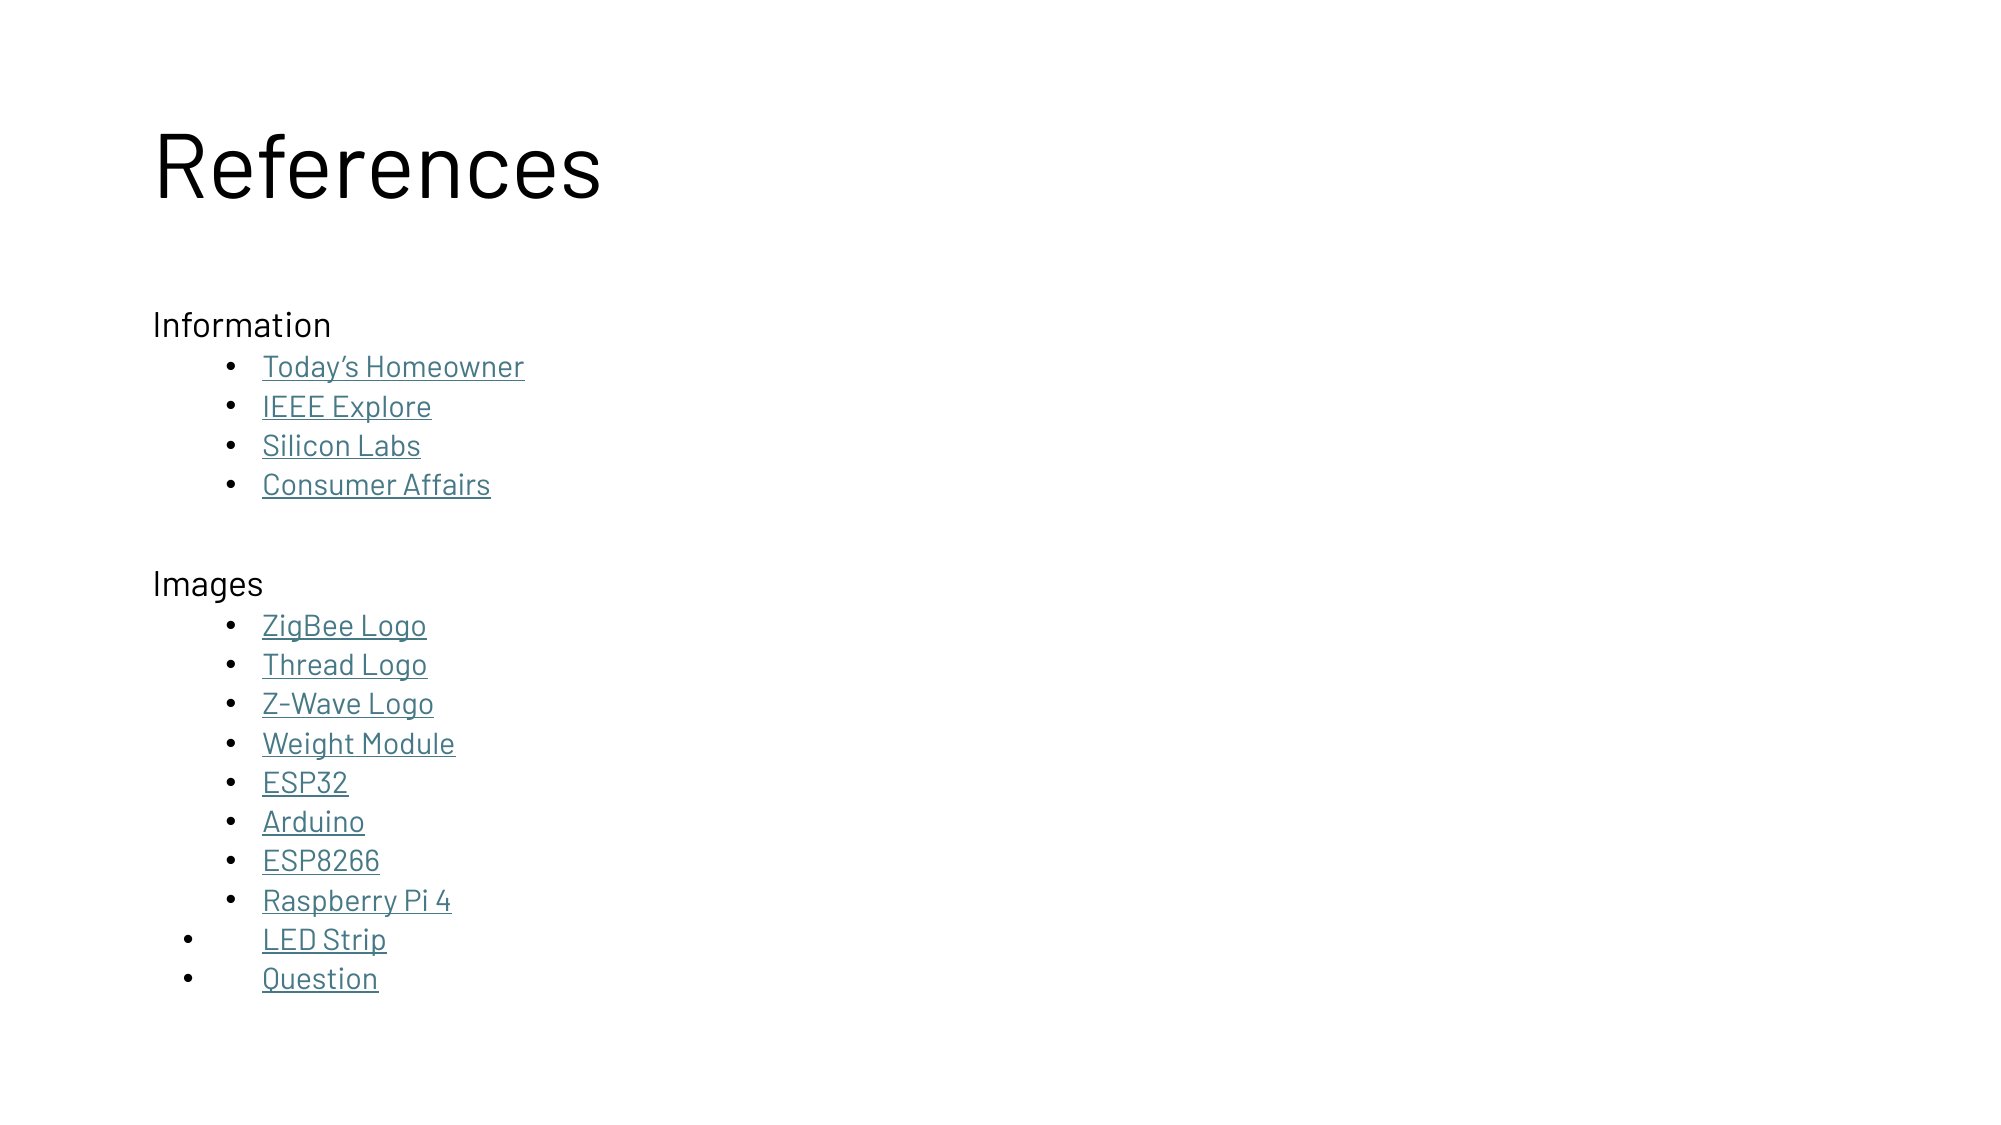

# References
Information
Today’s Homeowner
IEEE Explore
Silicon Labs
Consumer Affairs

Images
ZigBee Logo
Thread Logo
Z-Wave Logo
Weight Module
ESP32
Arduino
ESP8266
Raspberry Pi 4
LED Strip
Question